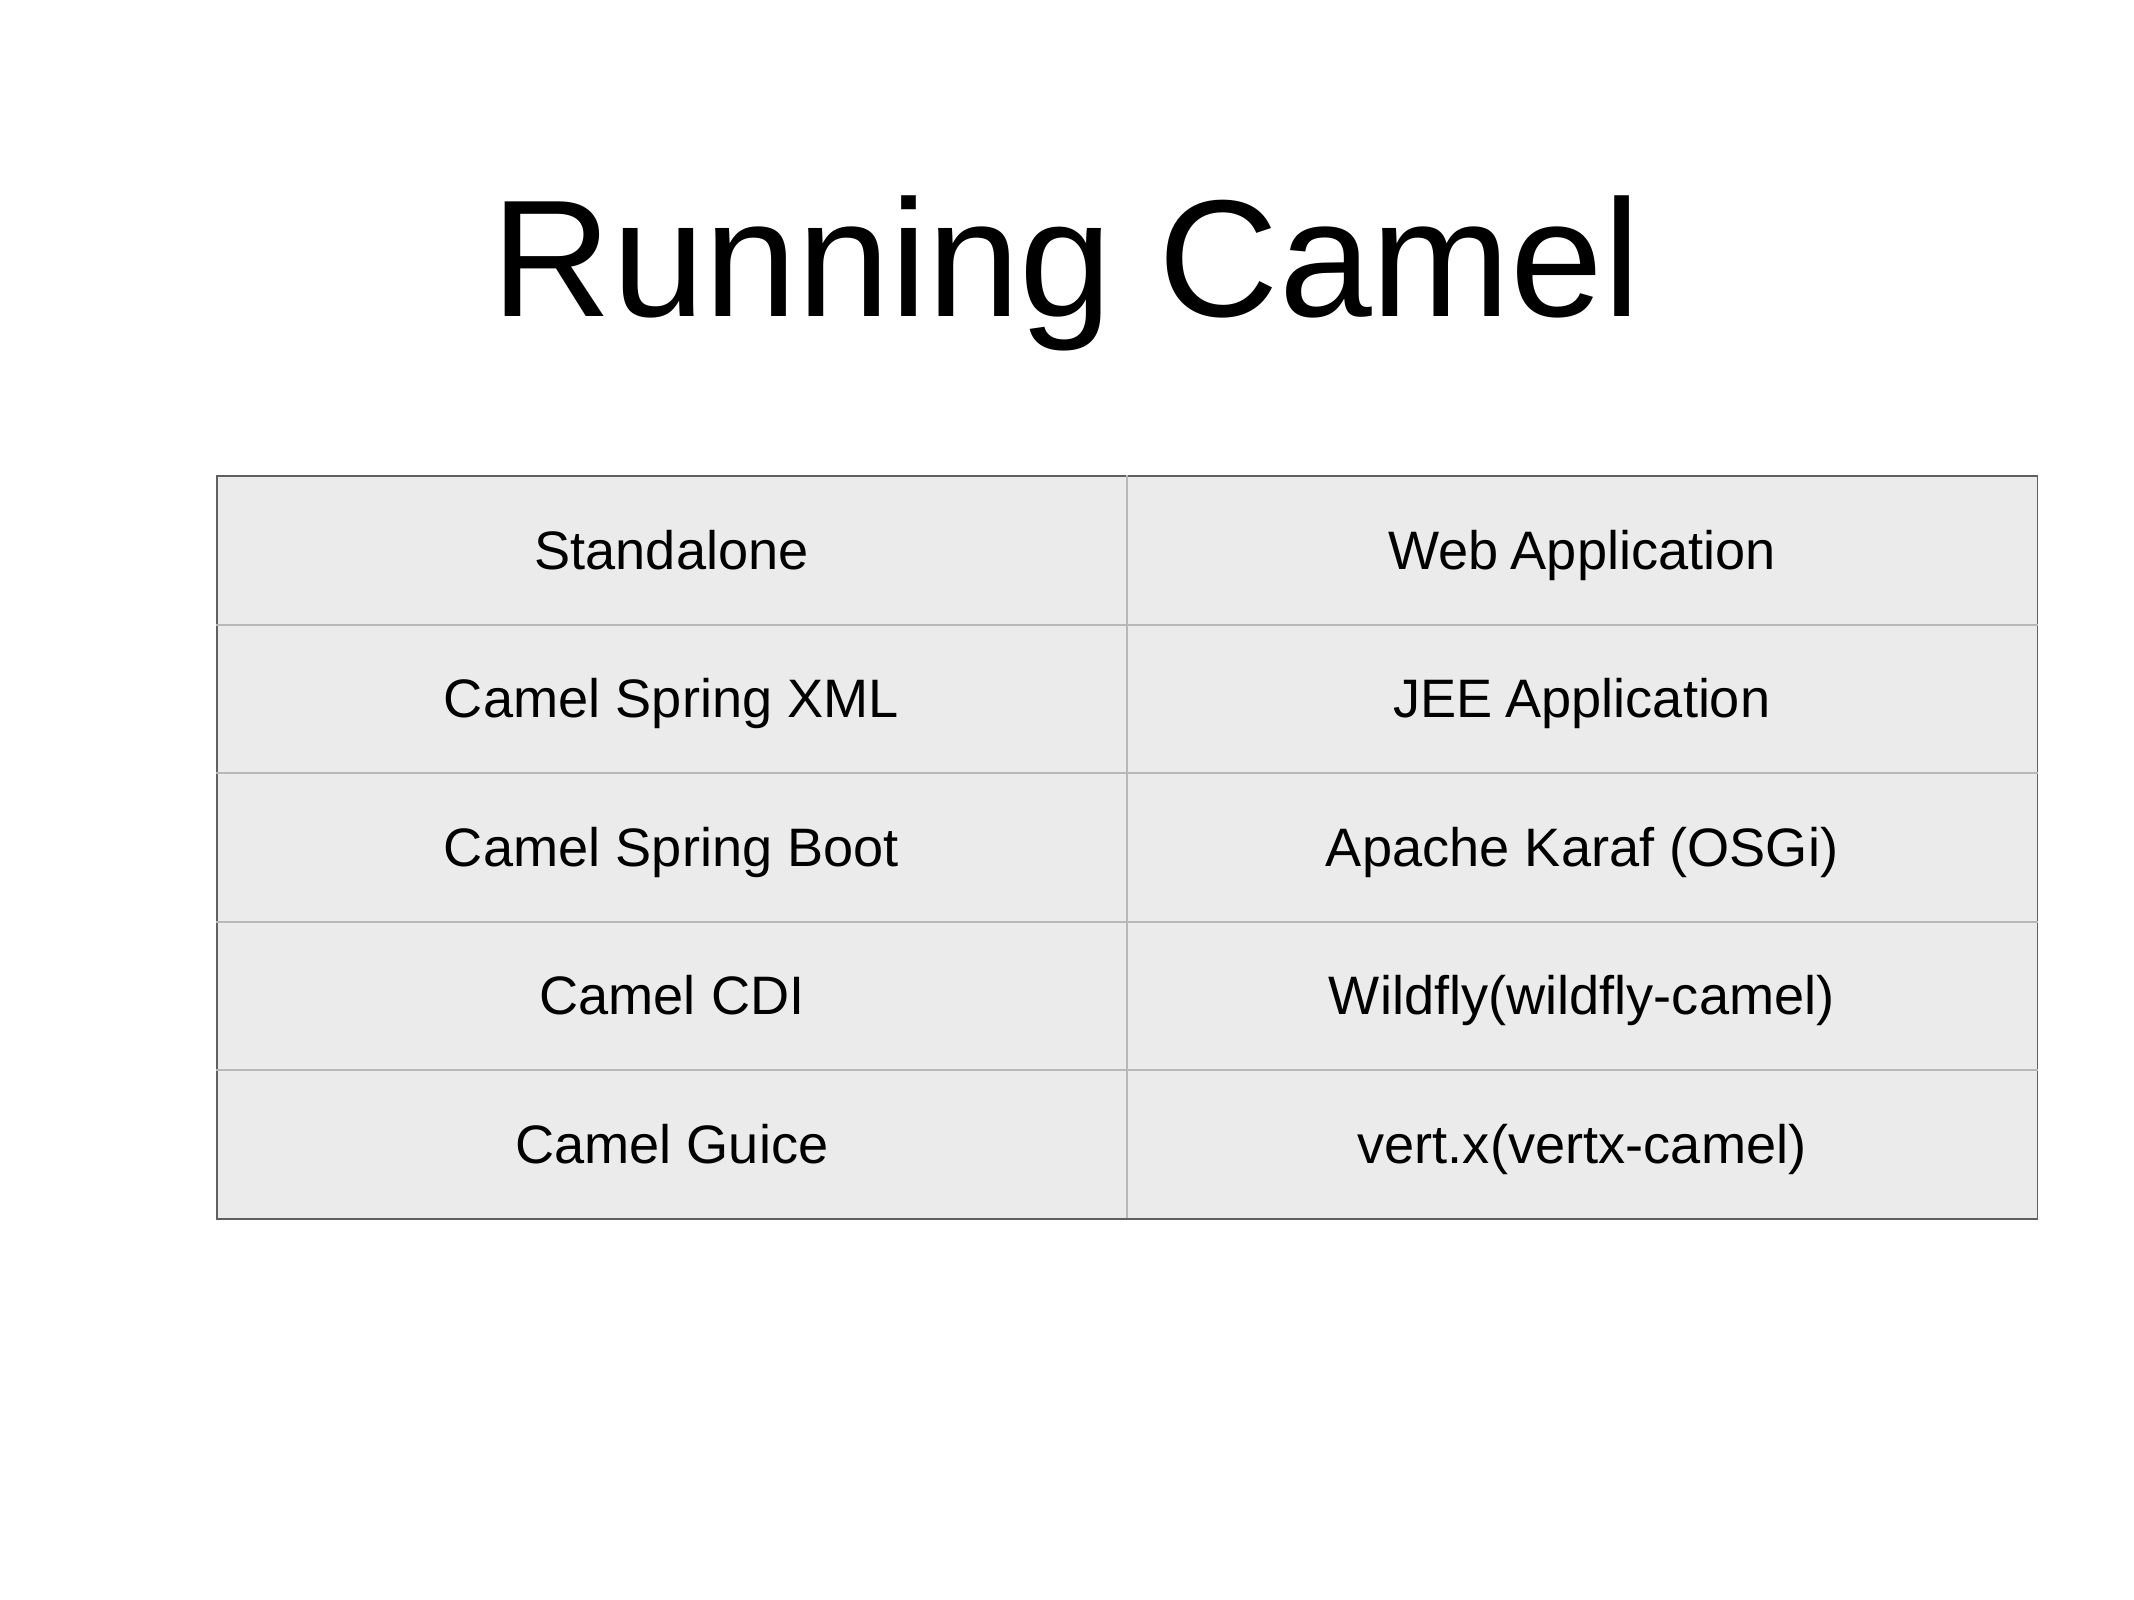

# Running Camel
| Standalone | Web Application |
| --- | --- |
| Camel Spring XML | JEE Application |
| Camel Spring Boot | Apache Karaf (OSGi) |
| Camel CDI | Wildfly (wildfly-camel) |
| Camel Guice | vert.x (vertx-camel) |